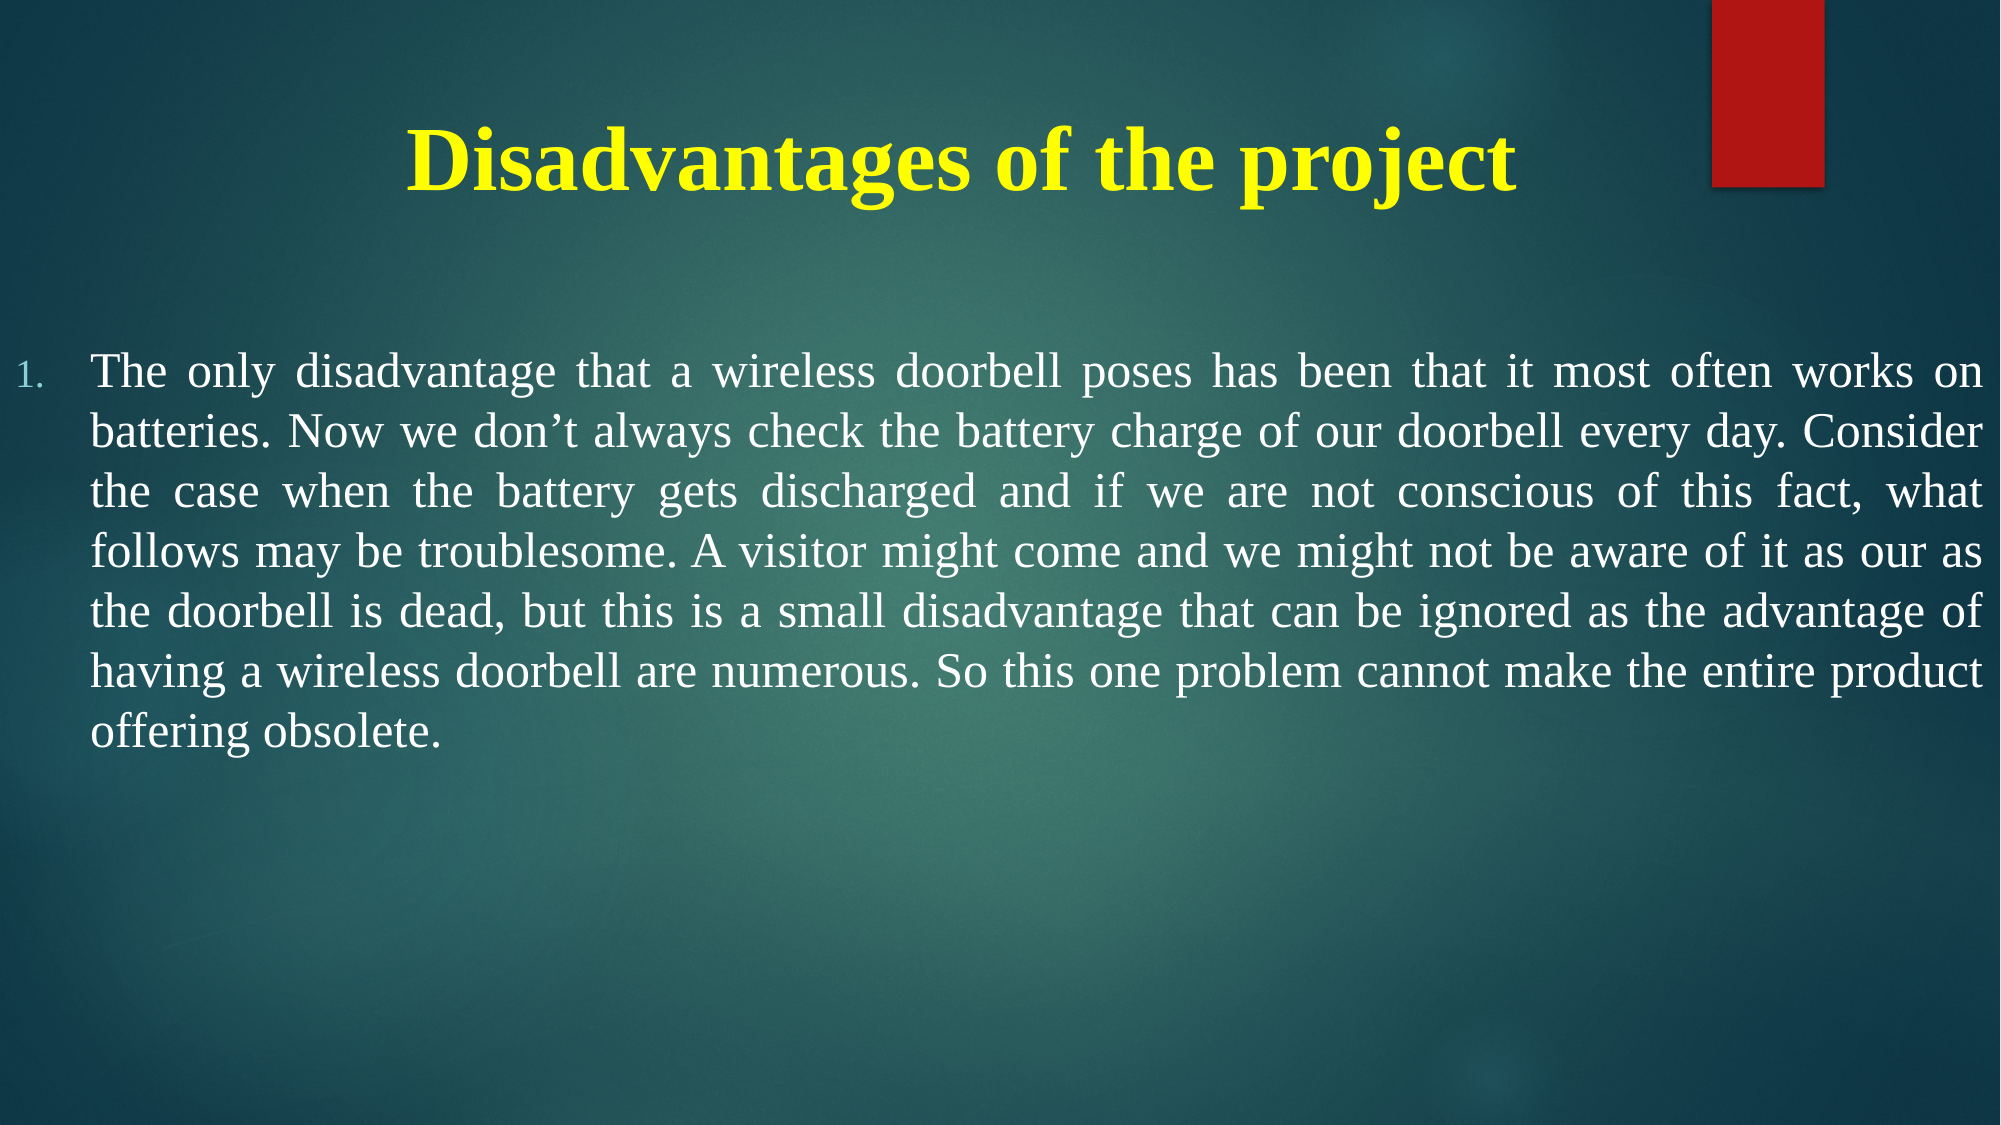

# Disadvantages of the project
The only disadvantage that a wireless doorbell poses has been that it most often works on batteries. Now we don’t always check the battery charge of our doorbell every day. Consider the case when the battery gets discharged and if we are not conscious of this fact, what follows may be troublesome. A visitor might come and we might not be aware of it as our as the doorbell is dead, but this is a small disadvantage that can be ignored as the advantage of having a wireless doorbell are numerous. So this one problem cannot make the entire product offering obsolete.